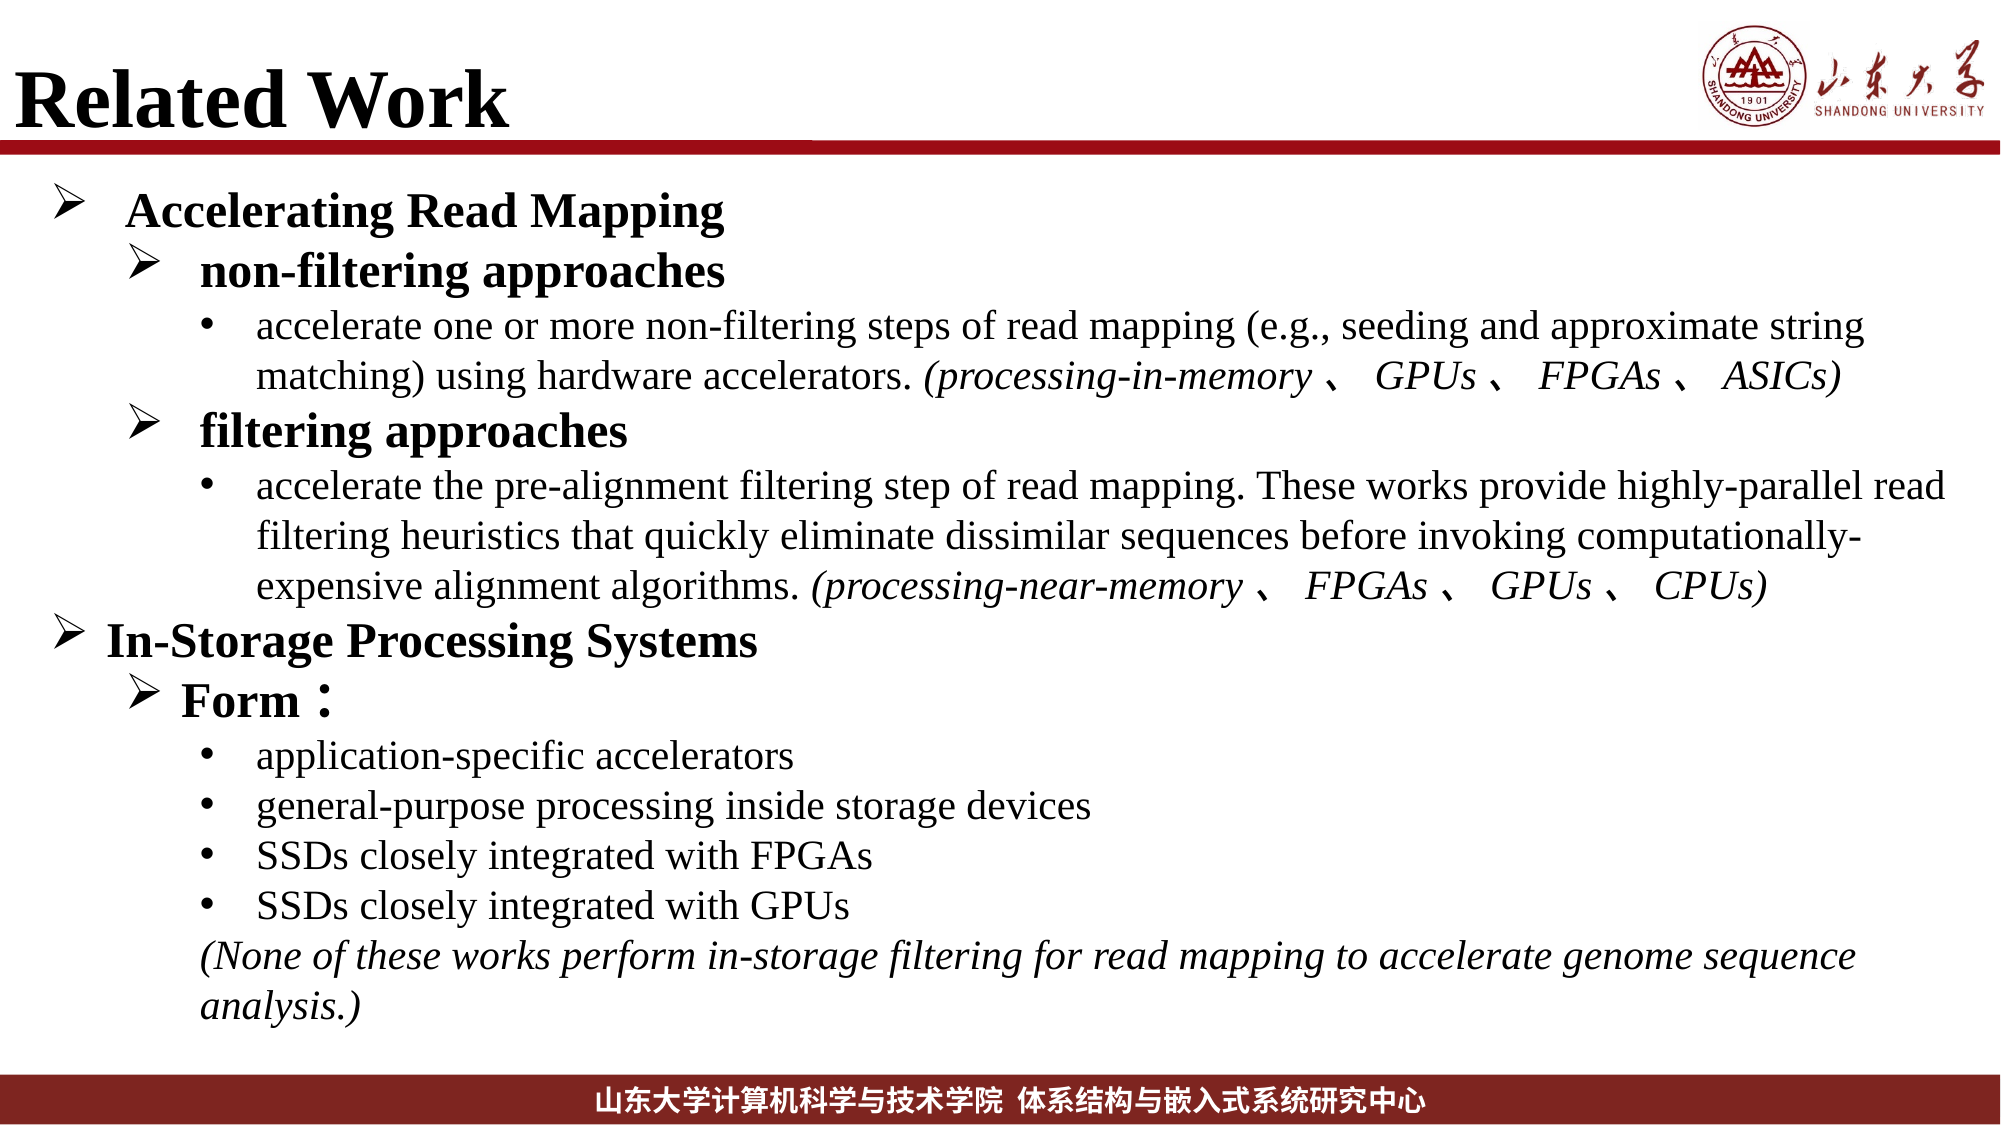

# Related Work
Accelerating Read Mapping
non-filtering approaches
accelerate one or more non-filtering steps of read mapping (e.g., seeding and approximate string matching) using hardware accelerators. (processing-in-memory、GPUs、FPGAs、ASICs)
filtering approaches
accelerate the pre-alignment filtering step of read mapping. These works provide highly-parallel read filtering heuristics that quickly eliminate dissimilar sequences before invoking computationally-expensive alignment algorithms. (processing-near-memory、FPGAs、GPUs、CPUs)
In-Storage Processing Systems
Form：
application-specific accelerators
general-purpose processing inside storage devices
SSDs closely integrated with FPGAs
SSDs closely integrated with GPUs
(None of these works perform in-storage filtering for read mapping to accelerate genome sequence analysis.)